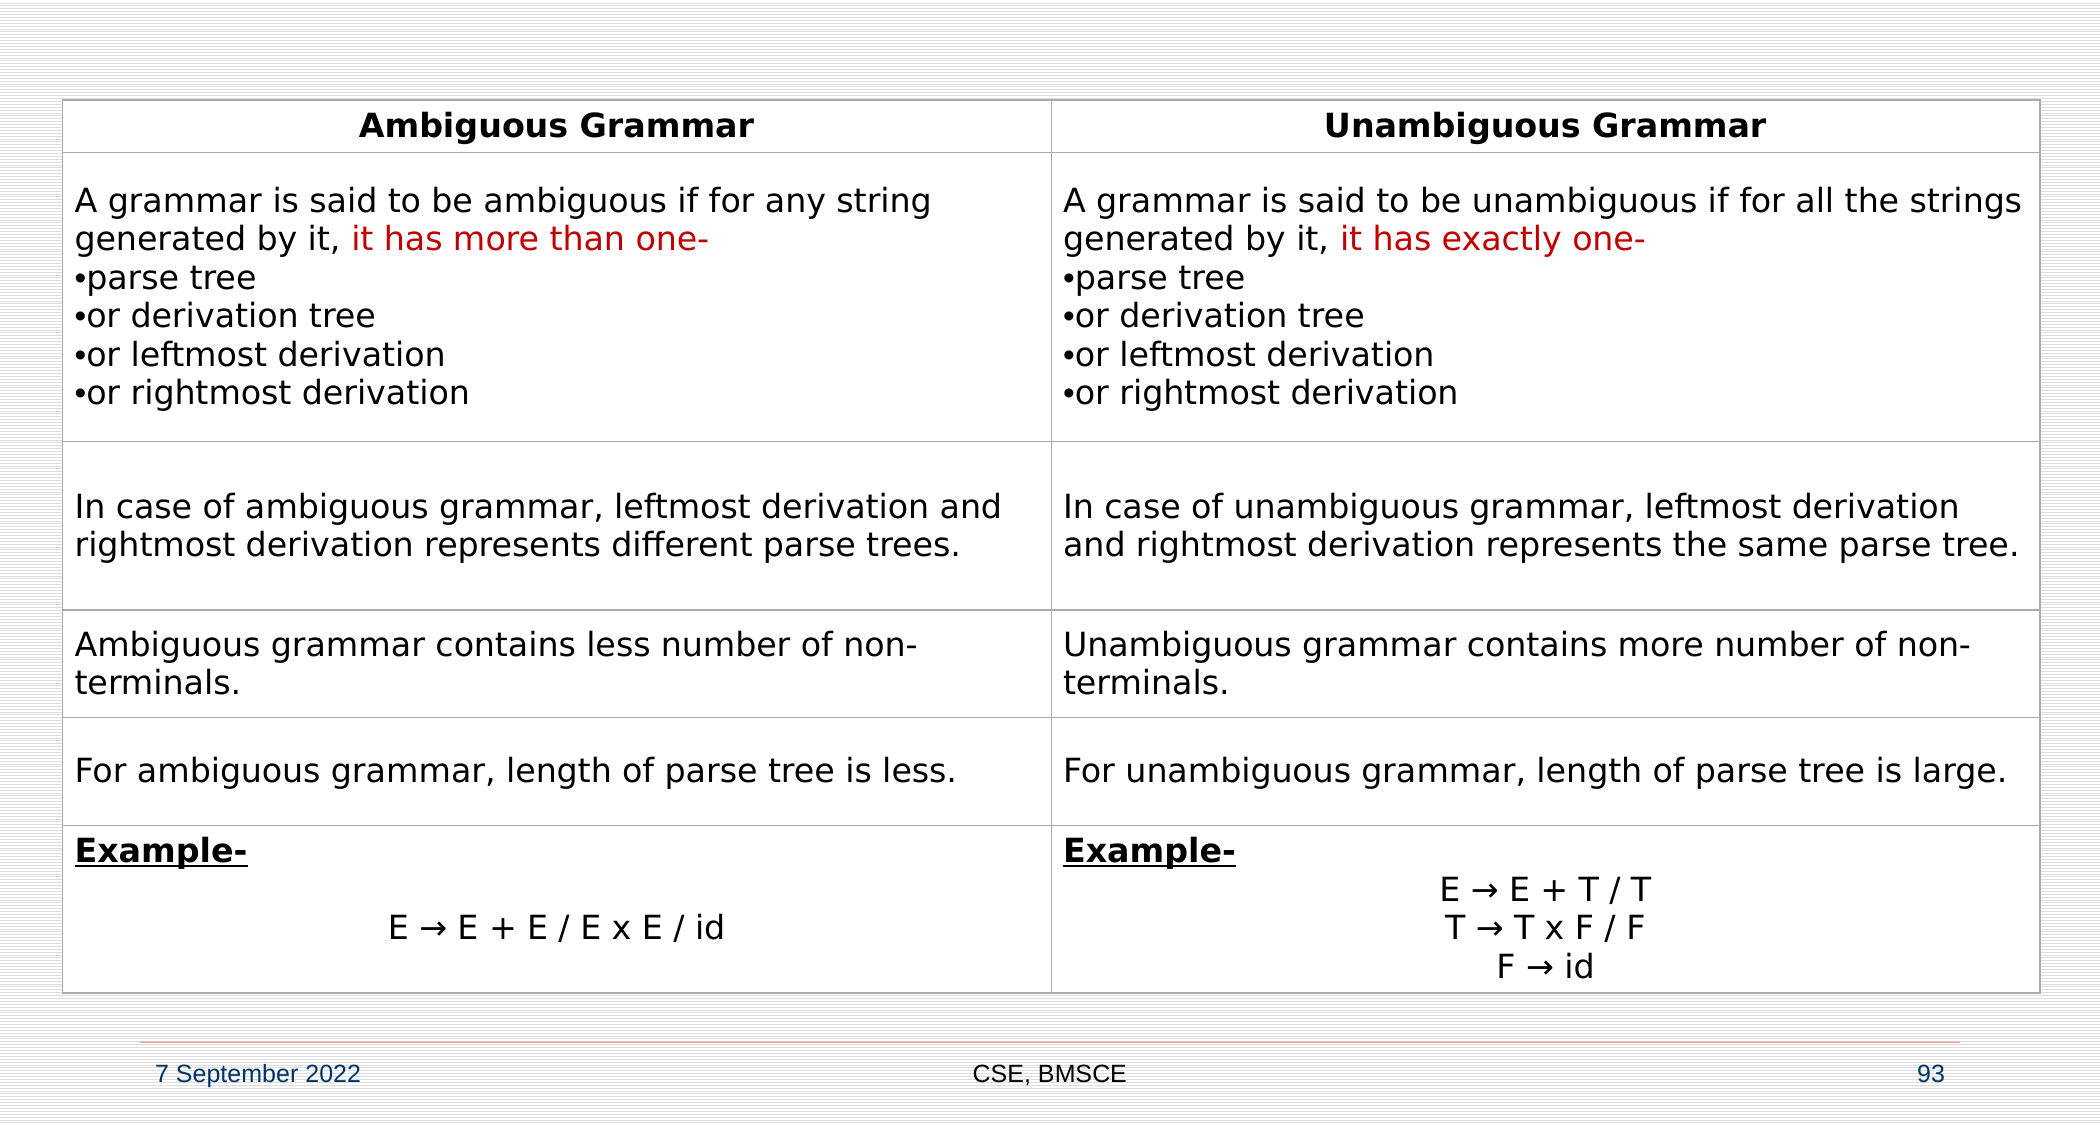

| Ambiguous Grammar | Unambiguous Grammar |
| --- | --- |
| A grammar is said to be ambiguous if for any string generated by it, it has more than one- parse tree or derivation tree or leftmost derivation or rightmost derivation | A grammar is said to be unambiguous if for all the strings generated by it, it has exactly one- parse tree or derivation tree or leftmost derivation or rightmost derivation |
| In case of ambiguous grammar, leftmost derivation and rightmost derivation represents different parse trees. | In case of unambiguous grammar, leftmost derivation and rightmost derivation represents the same parse tree. |
| Ambiguous grammar contains less number of non-terminals. | Unambiguous grammar contains more number of non-terminals. |
| For ambiguous grammar, length of parse tree is less. | For unambiguous grammar, length of parse tree is large. |
| Example-   E → E + E / E x E / id | Example- E → E + T / T T → T x F / F F → id |
CSE, BMSCE
93
7 September 2022